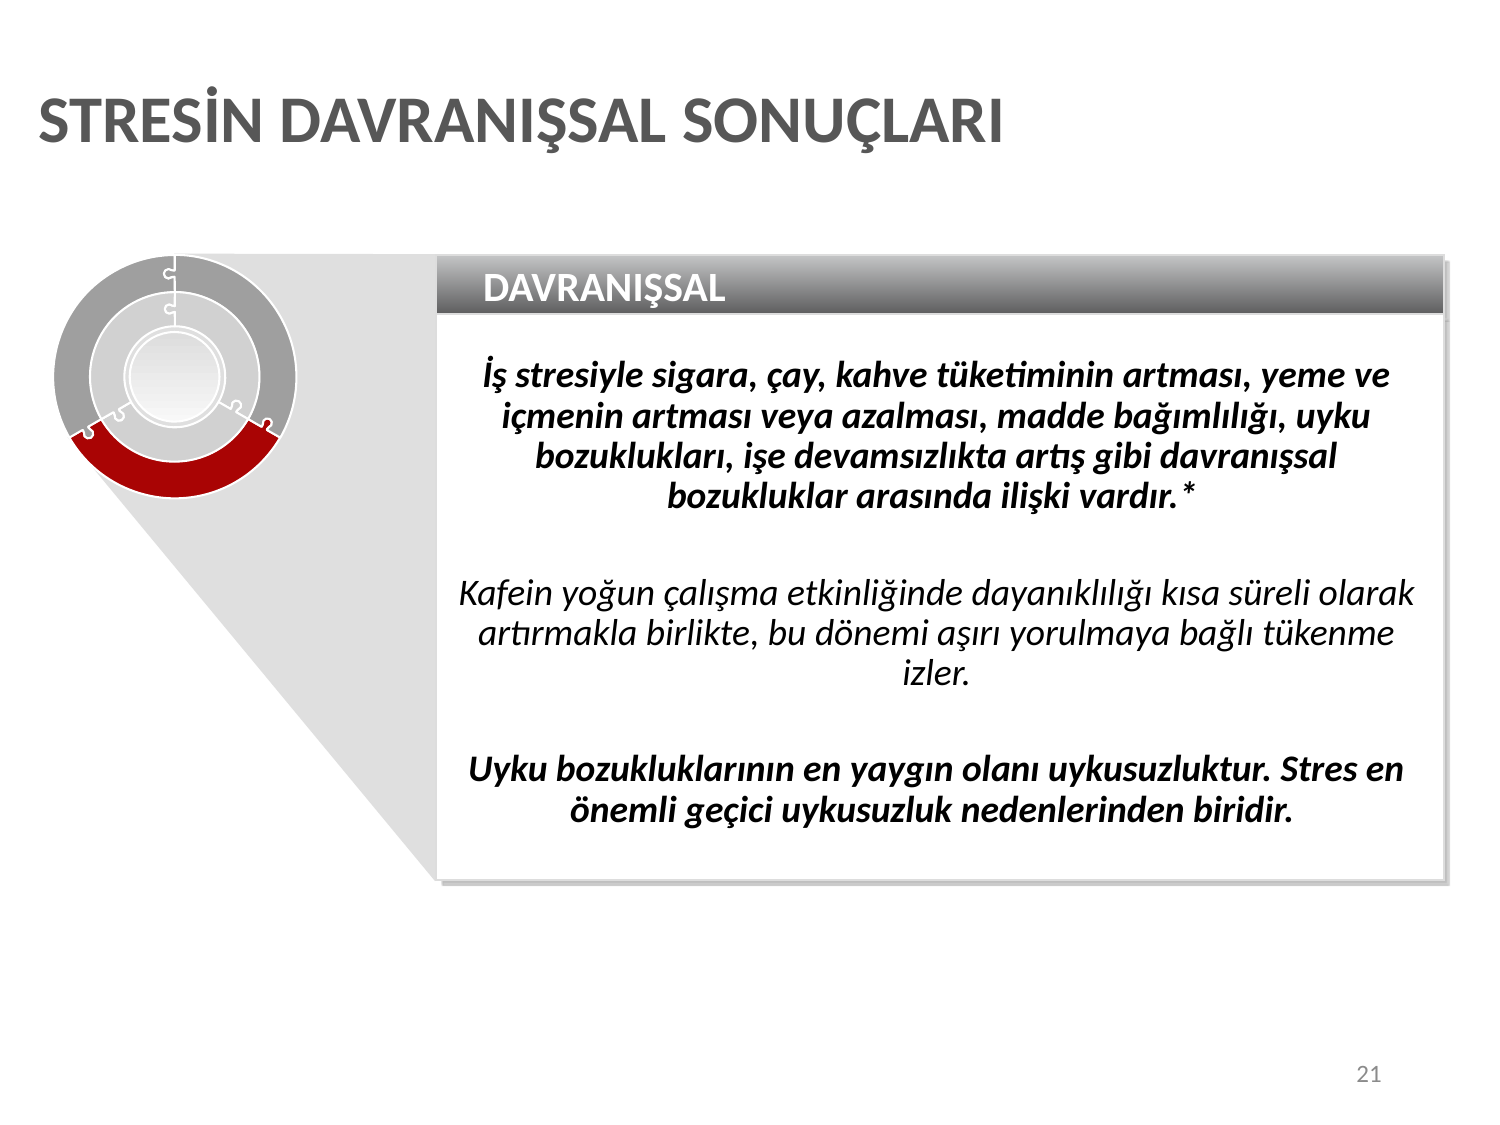

STRESİN DAVRANIŞSAL SONUÇLARI

DAVRANIŞSAL

İş stresiyle sigara, çay, kahve tüketiminin artması, yeme ve içmenin artması veya azalması, madde bağımlılığı, uyku bozuklukları, işe devamsızlıkta artış gibi davranışsal bozukluklar arasında ilişki vardır.*

Kafein yoğun çalışma etkinliğinde dayanıklılığı kısa süreli olarak artırmakla birlikte, bu dönemi aşırı yorulmaya bağlı tükenme izler.

Uyku bozukluklarının en yaygın olanı uykusuzluktur. Stres en önemli geçici uykusuzluk nedenlerinden biridir.

21